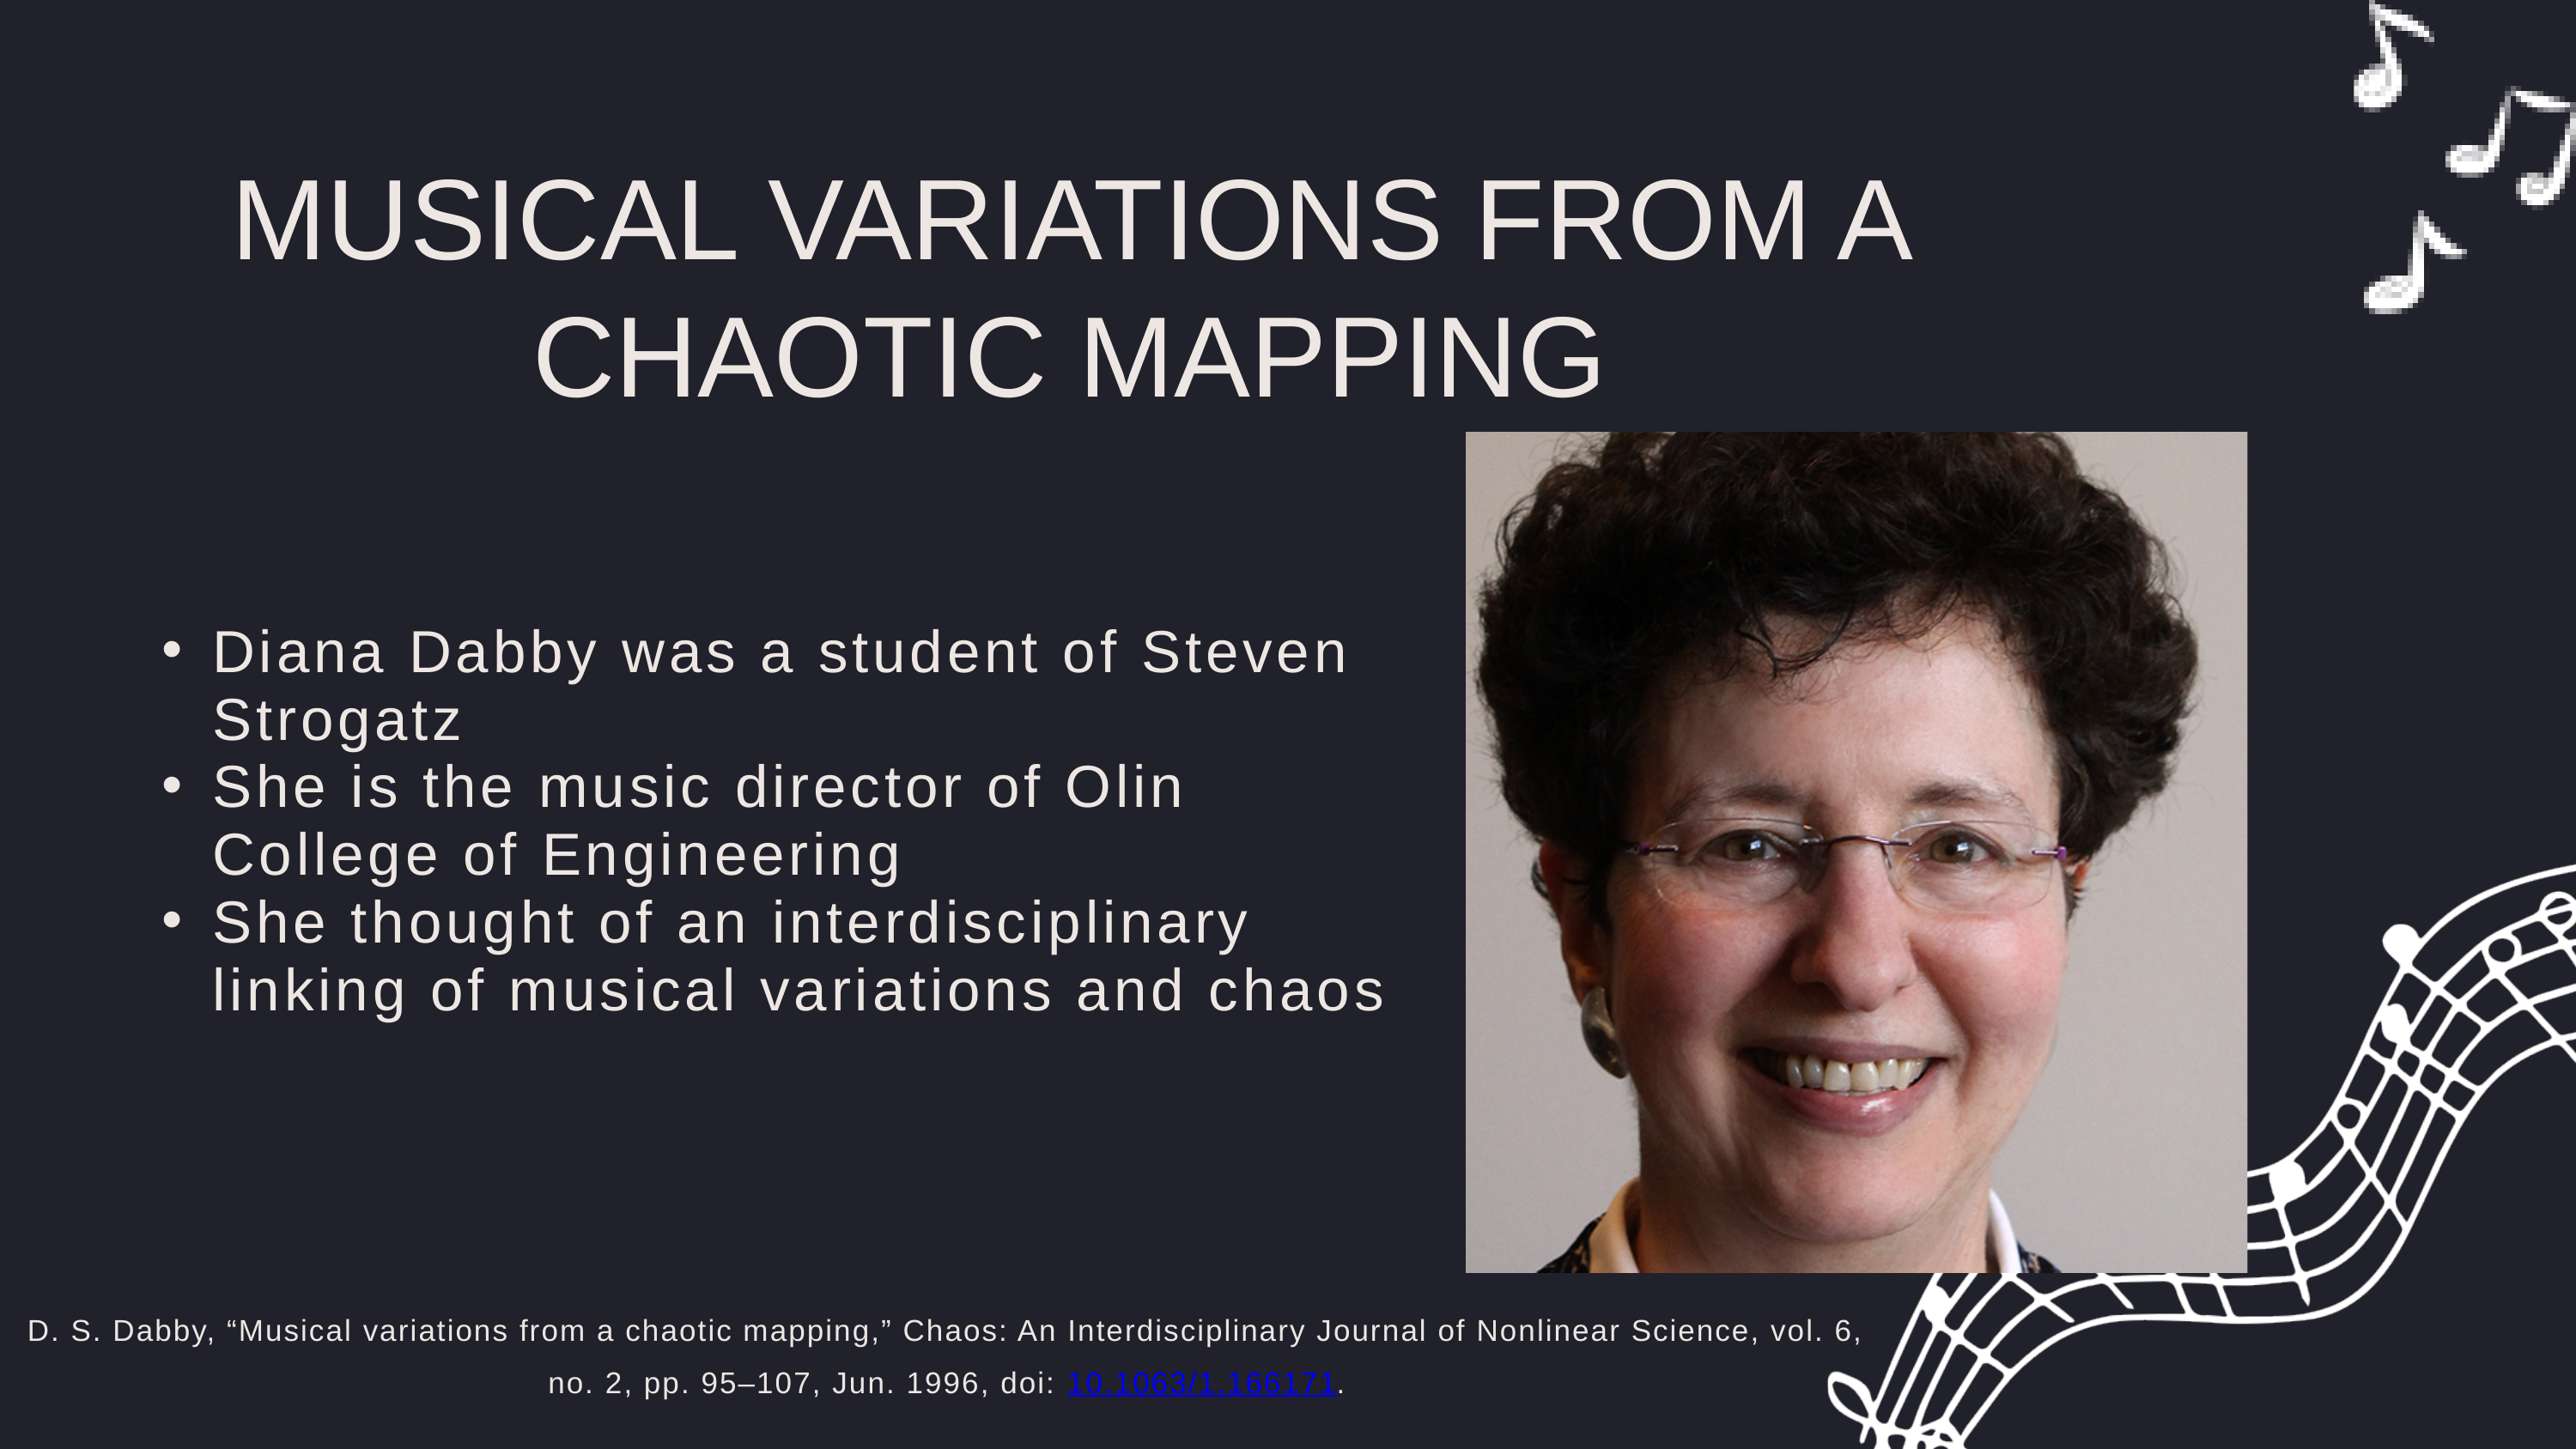

MUSICAL VARIATIONS FROM A CHAOTIC MAPPING

Diana Dabby was a student of Steven Strogatz
She is the music director of Olin College of Engineering
She thought of an interdisciplinary linking of musical variations and chaos

D. S. Dabby, “Musical variations from a chaotic mapping,” Chaos: An Interdisciplinary Journal of Nonlinear Science, vol. 6, no. 2, pp. 95–107, Jun. 1996, doi: 10.1063/1.166171.